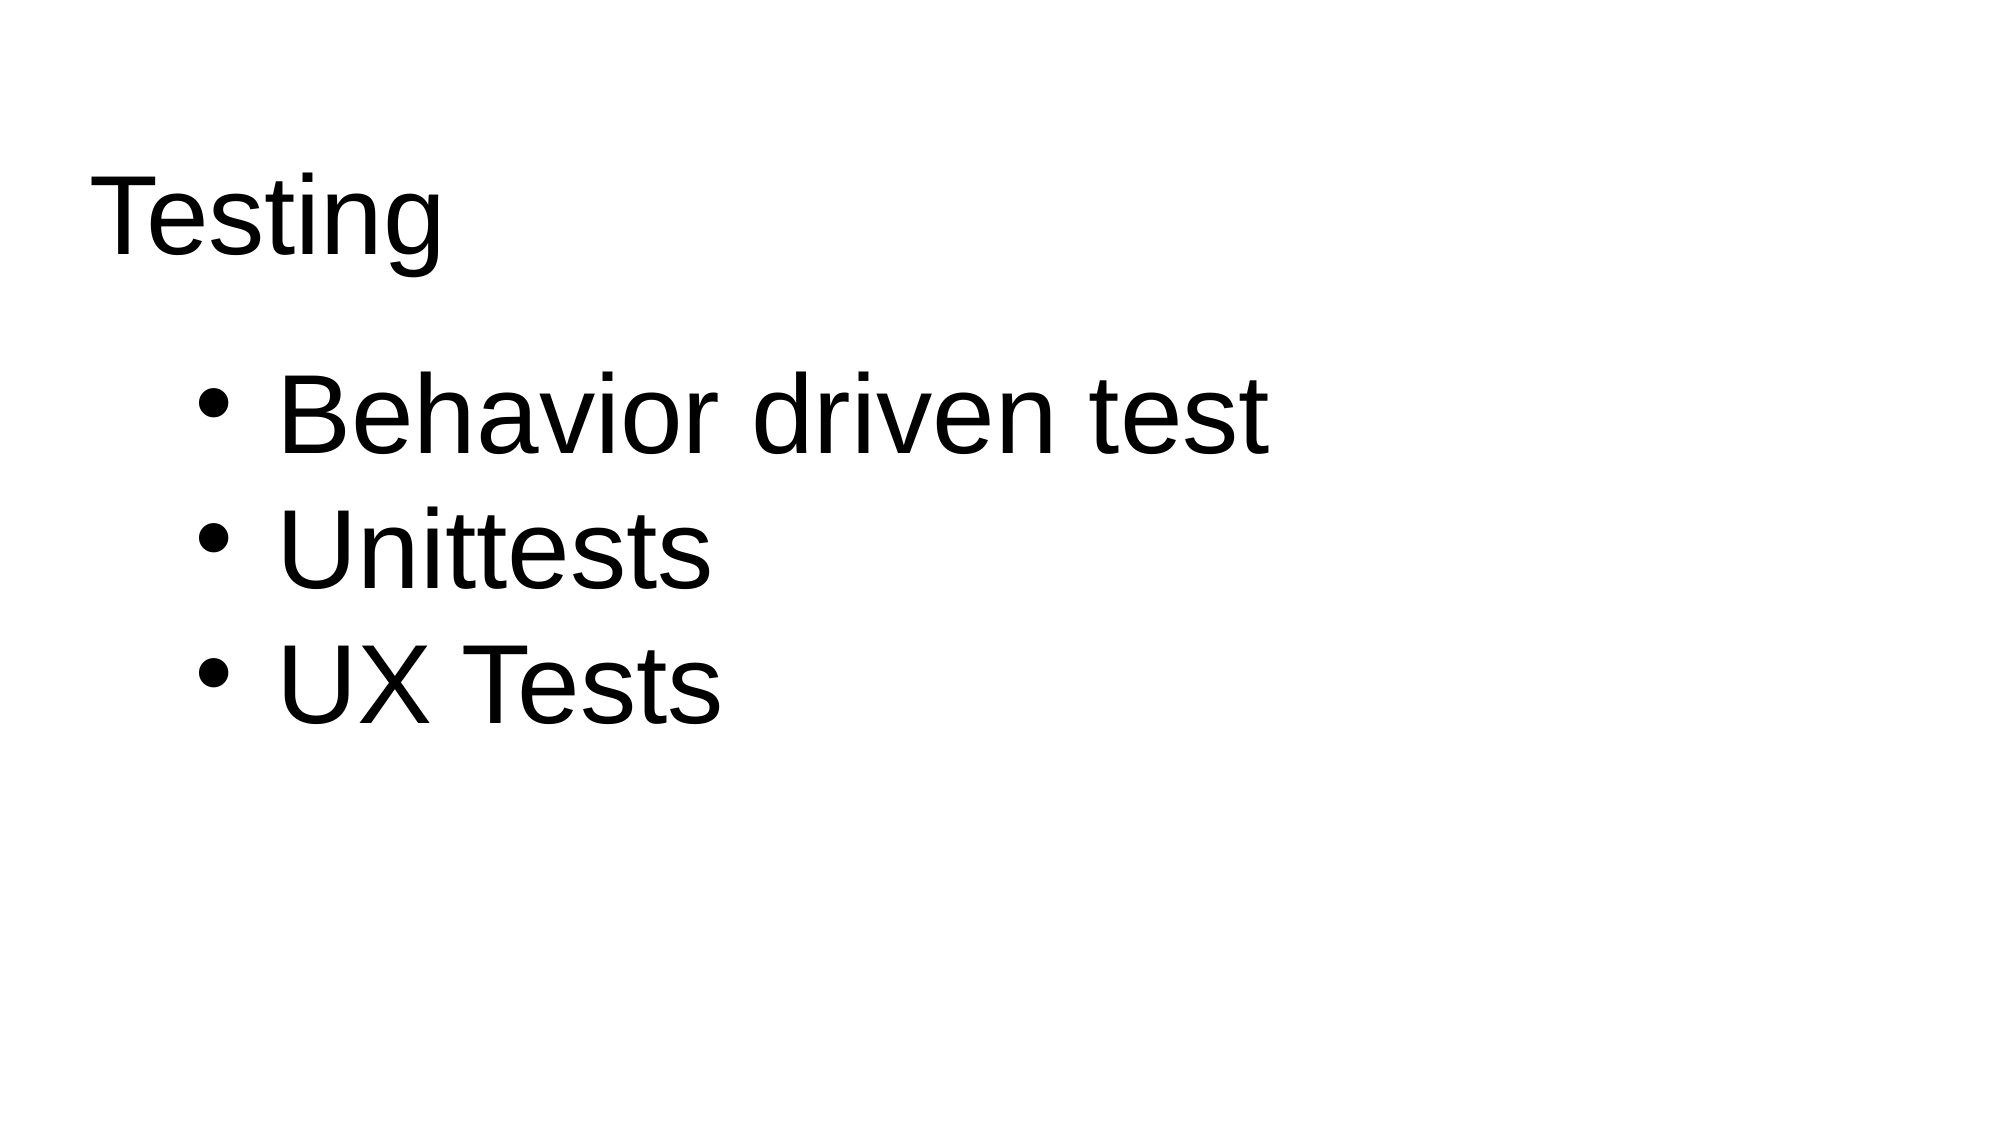

Testing
Account
 Behavior driven test
 Unittests
 UX Tests